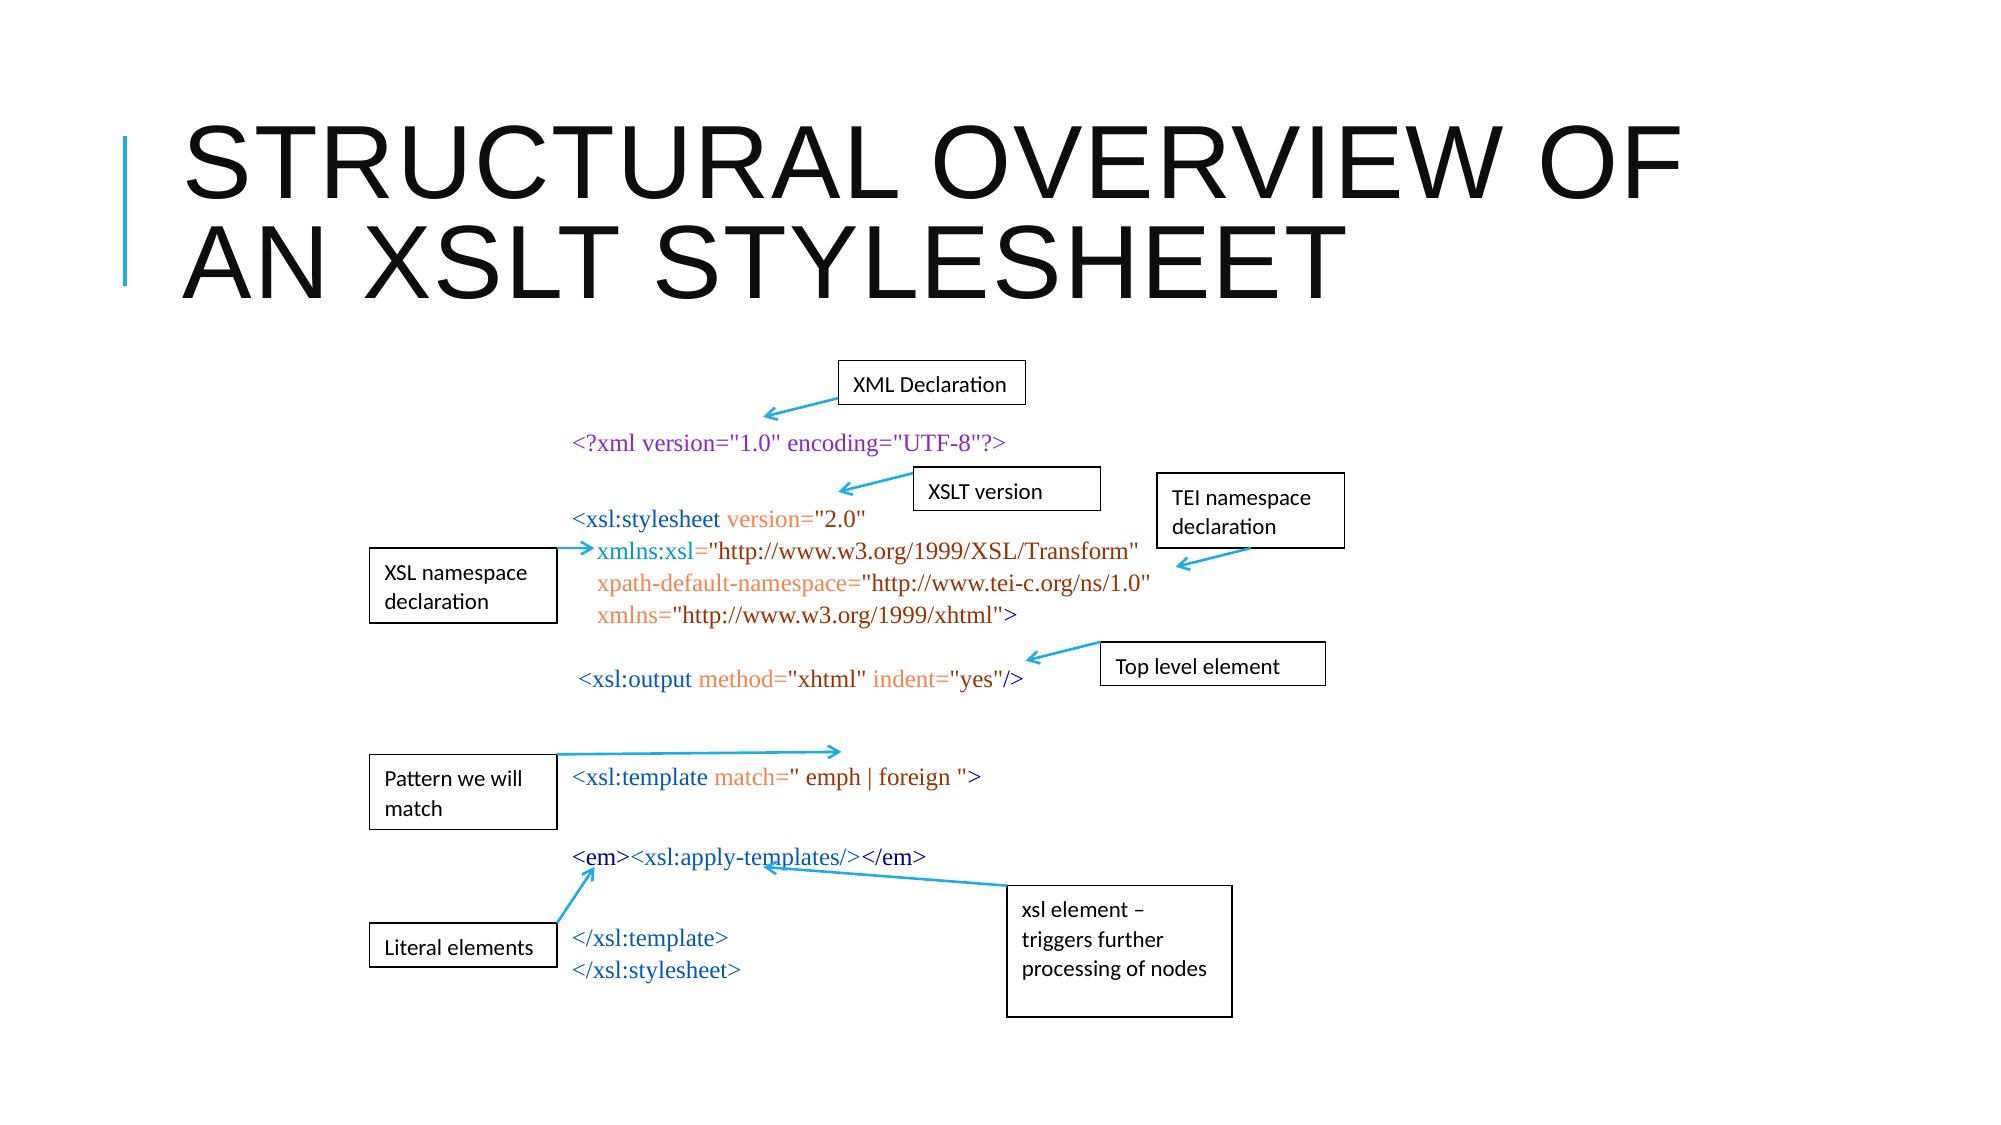

# Structural overview of an XSLT Stylesheet
XML Declaration
<?xml version="1.0" encoding="UTF-8"?>
<xsl:stylesheet version="2.0"
    xmlns:xsl="http://www.w3.org/1999/XSL/Transform"
    xpath-default-namespace="http://www.tei-c.org/ns/1.0"
    xmlns="http://www.w3.org/1999/xhtml">
 <xsl:output method="xhtml" indent="yes"/>

<xsl:template match=" emph | foreign ">
<em><xsl:apply-templates/></em>
</xsl:template>
</xsl:stylesheet>

XSLT version
TEI namespace declaration
XSL namespace declaration
Top level element
Pattern we will match
xsl element – triggers further processing of nodes
Literal elements